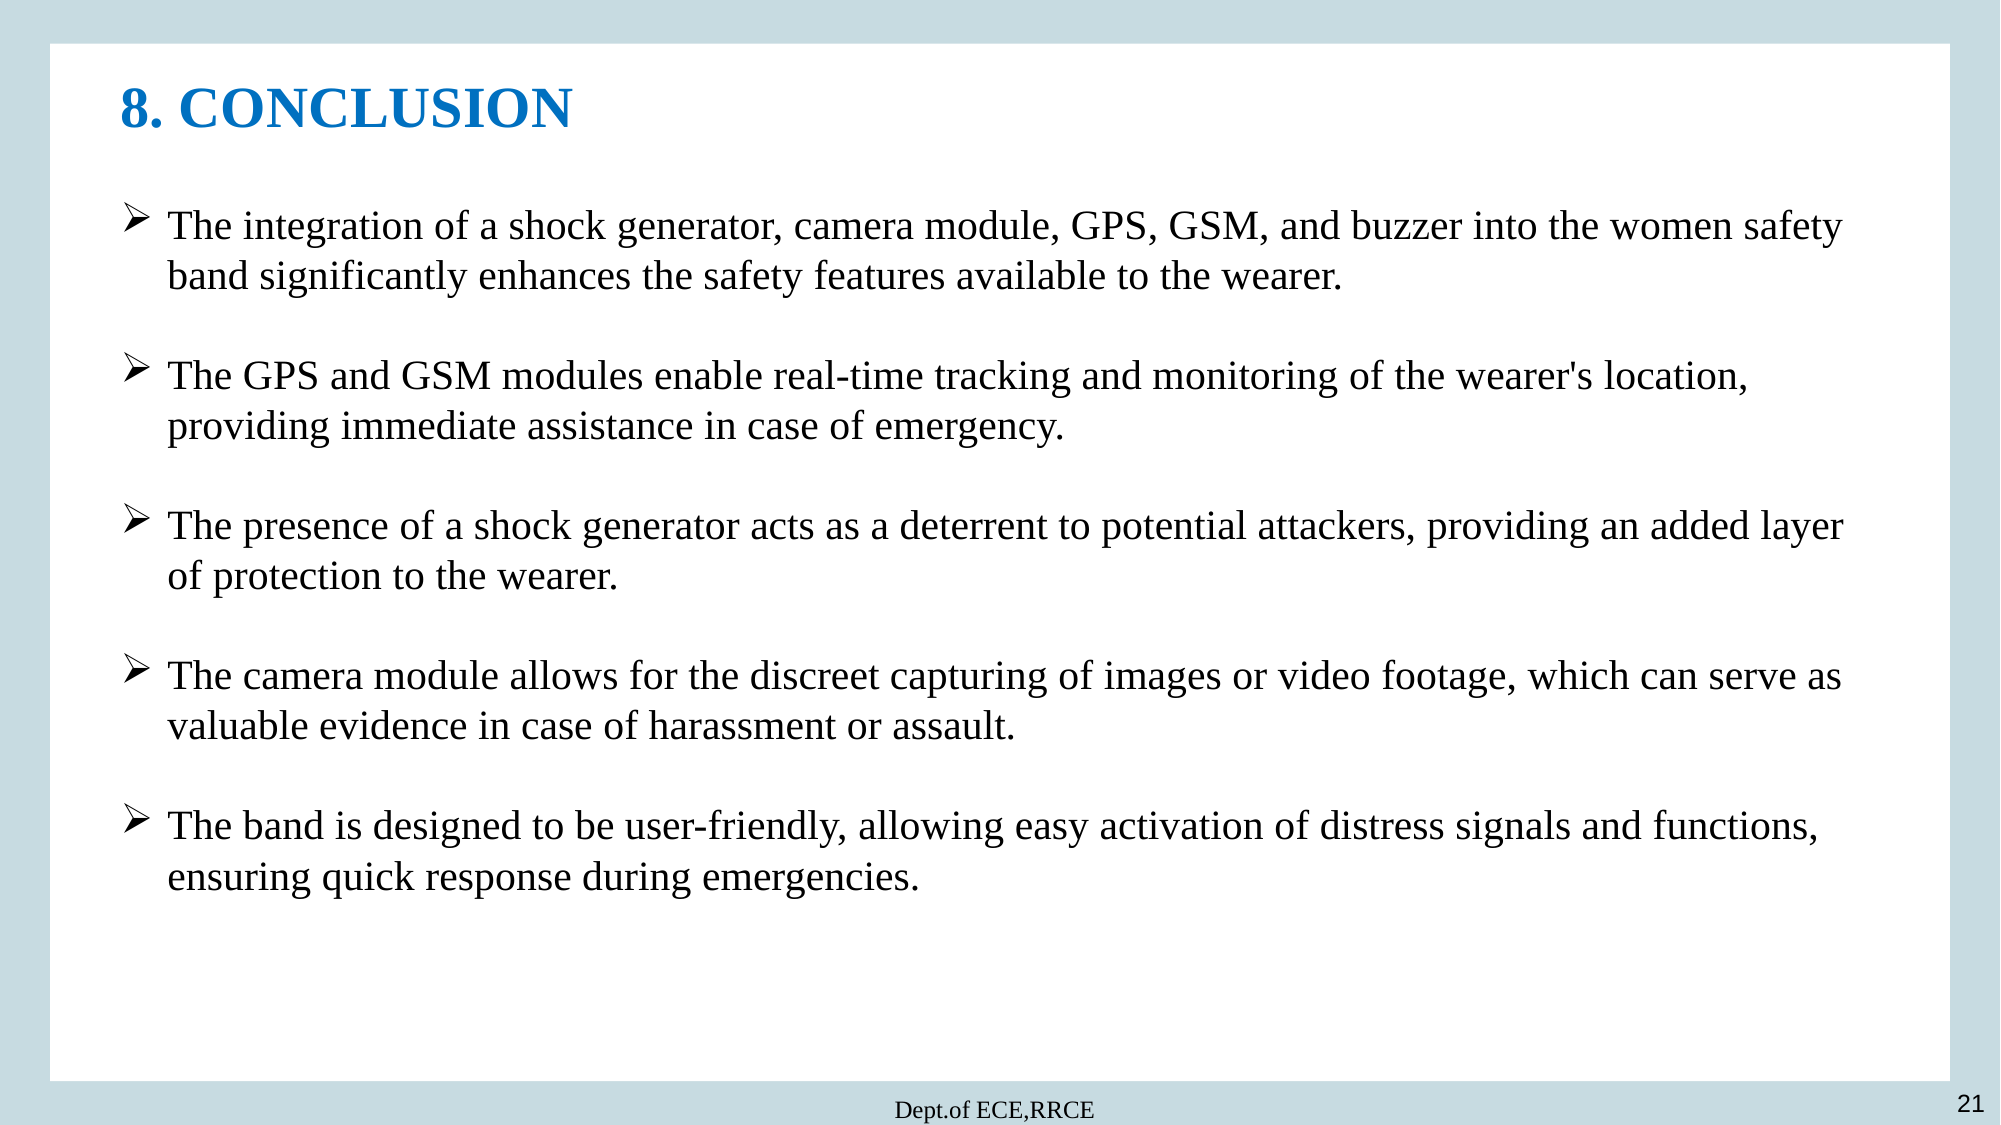

8. CONCLUSION
The integration of a shock generator, camera module, GPS, GSM, and buzzer into the women safety band significantly enhances the safety features available to the wearer.

The GPS and GSM modules enable real-time tracking and monitoring of the wearer's location, providing immediate assistance in case of emergency.

The presence of a shock generator acts as a deterrent to potential attackers, providing an added layer of protection to the wearer.

The camera module allows for the discreet capturing of images or video footage, which can serve as valuable evidence in case of harassment or assault.

The band is designed to be user-friendly, allowing easy activation of distress signals and functions, ensuring quick response during emergencies.

21
Dept.of ECE,RRCE